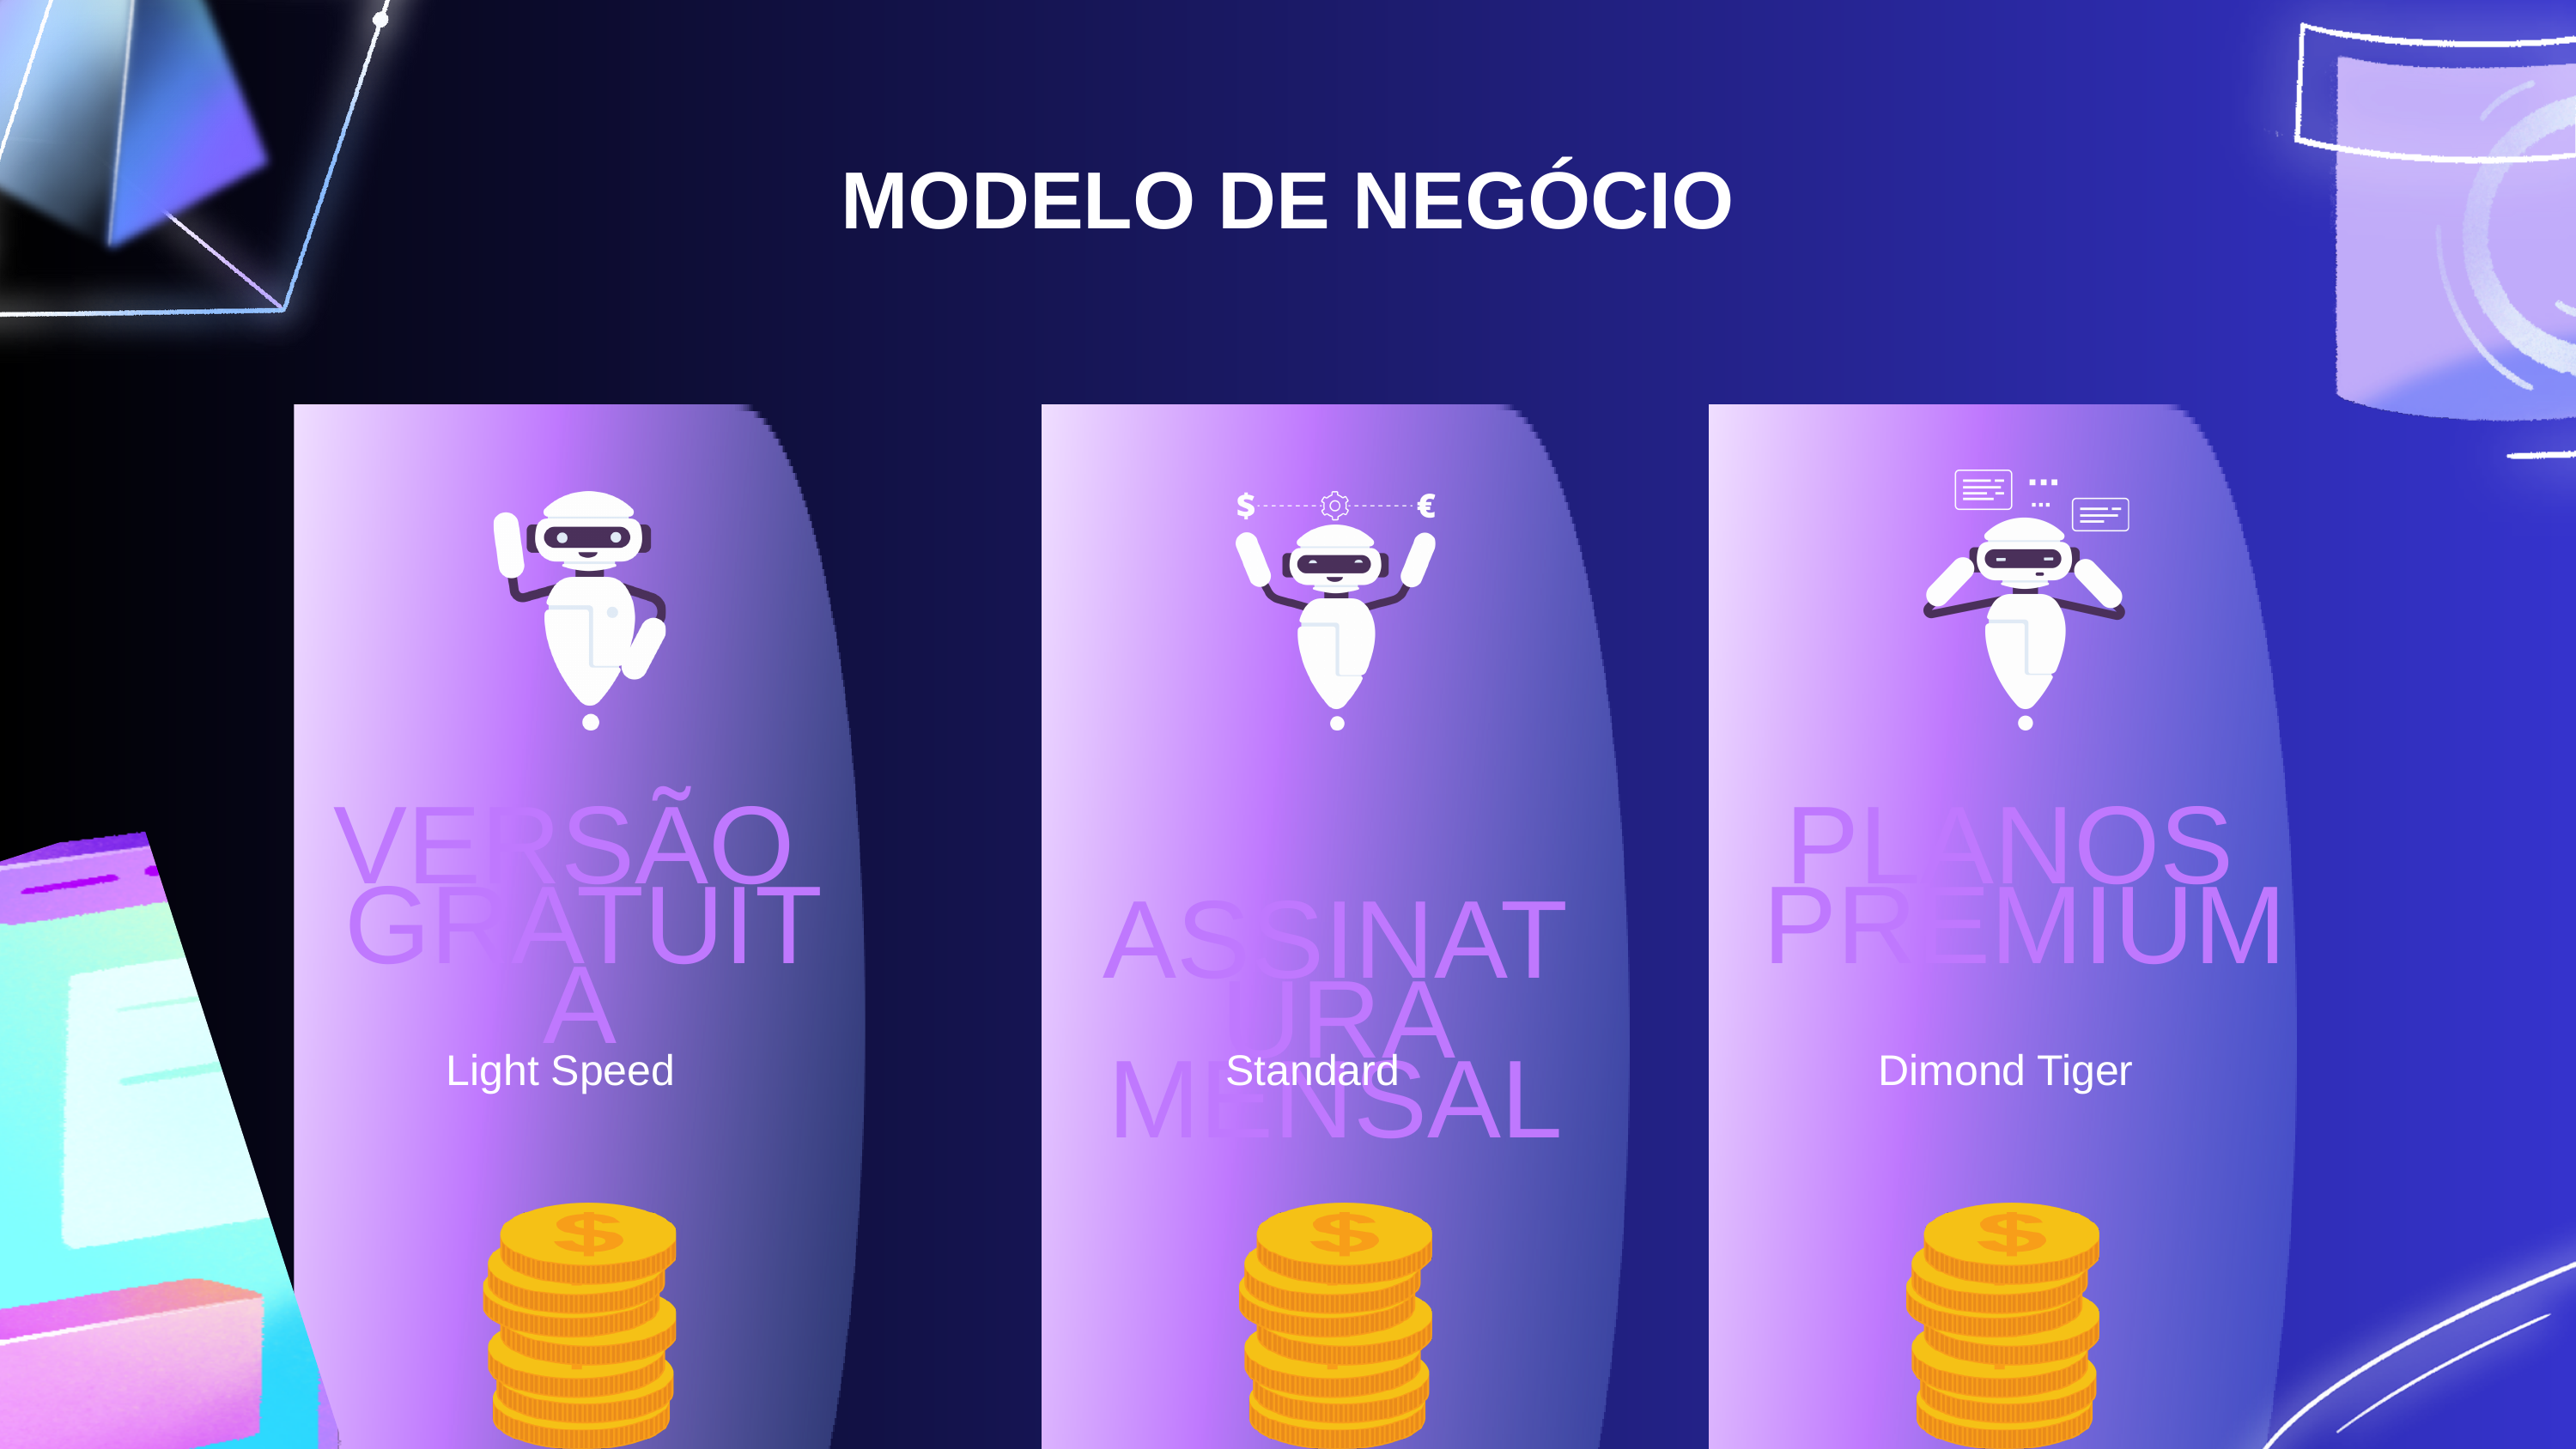

MODELO DE NEGÓCIO

VERSÃO
GRATUITA
PLANOS
PREMIUM
 ASSINATURA MENSAL

Light Speed
Standard
Dimond Tiger